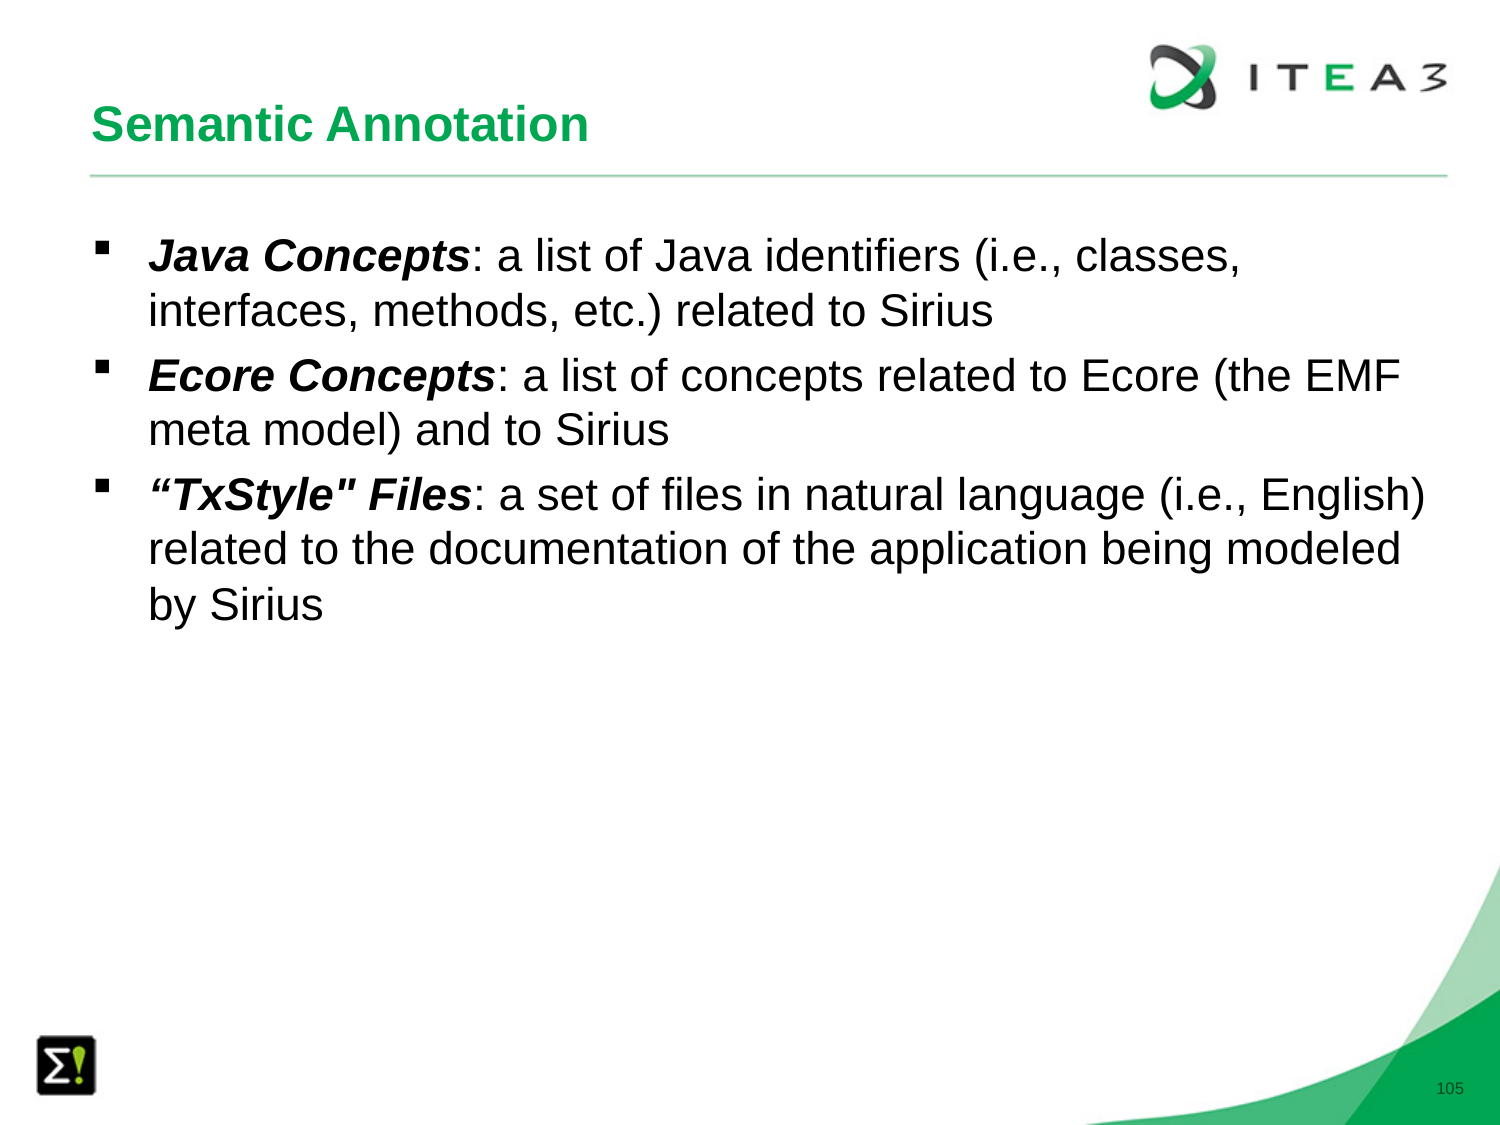

# Semantic Annotation
Java Concepts: a list of Java identifiers (i.e., classes, interfaces, methods, etc.) related to Sirius
Ecore Concepts: a list of concepts related to Ecore (the EMF meta model) and to Sirius
“TxStyle" Files: a set of files in natural language (i.e., English) related to the documentation of the application being modeled by Sirius